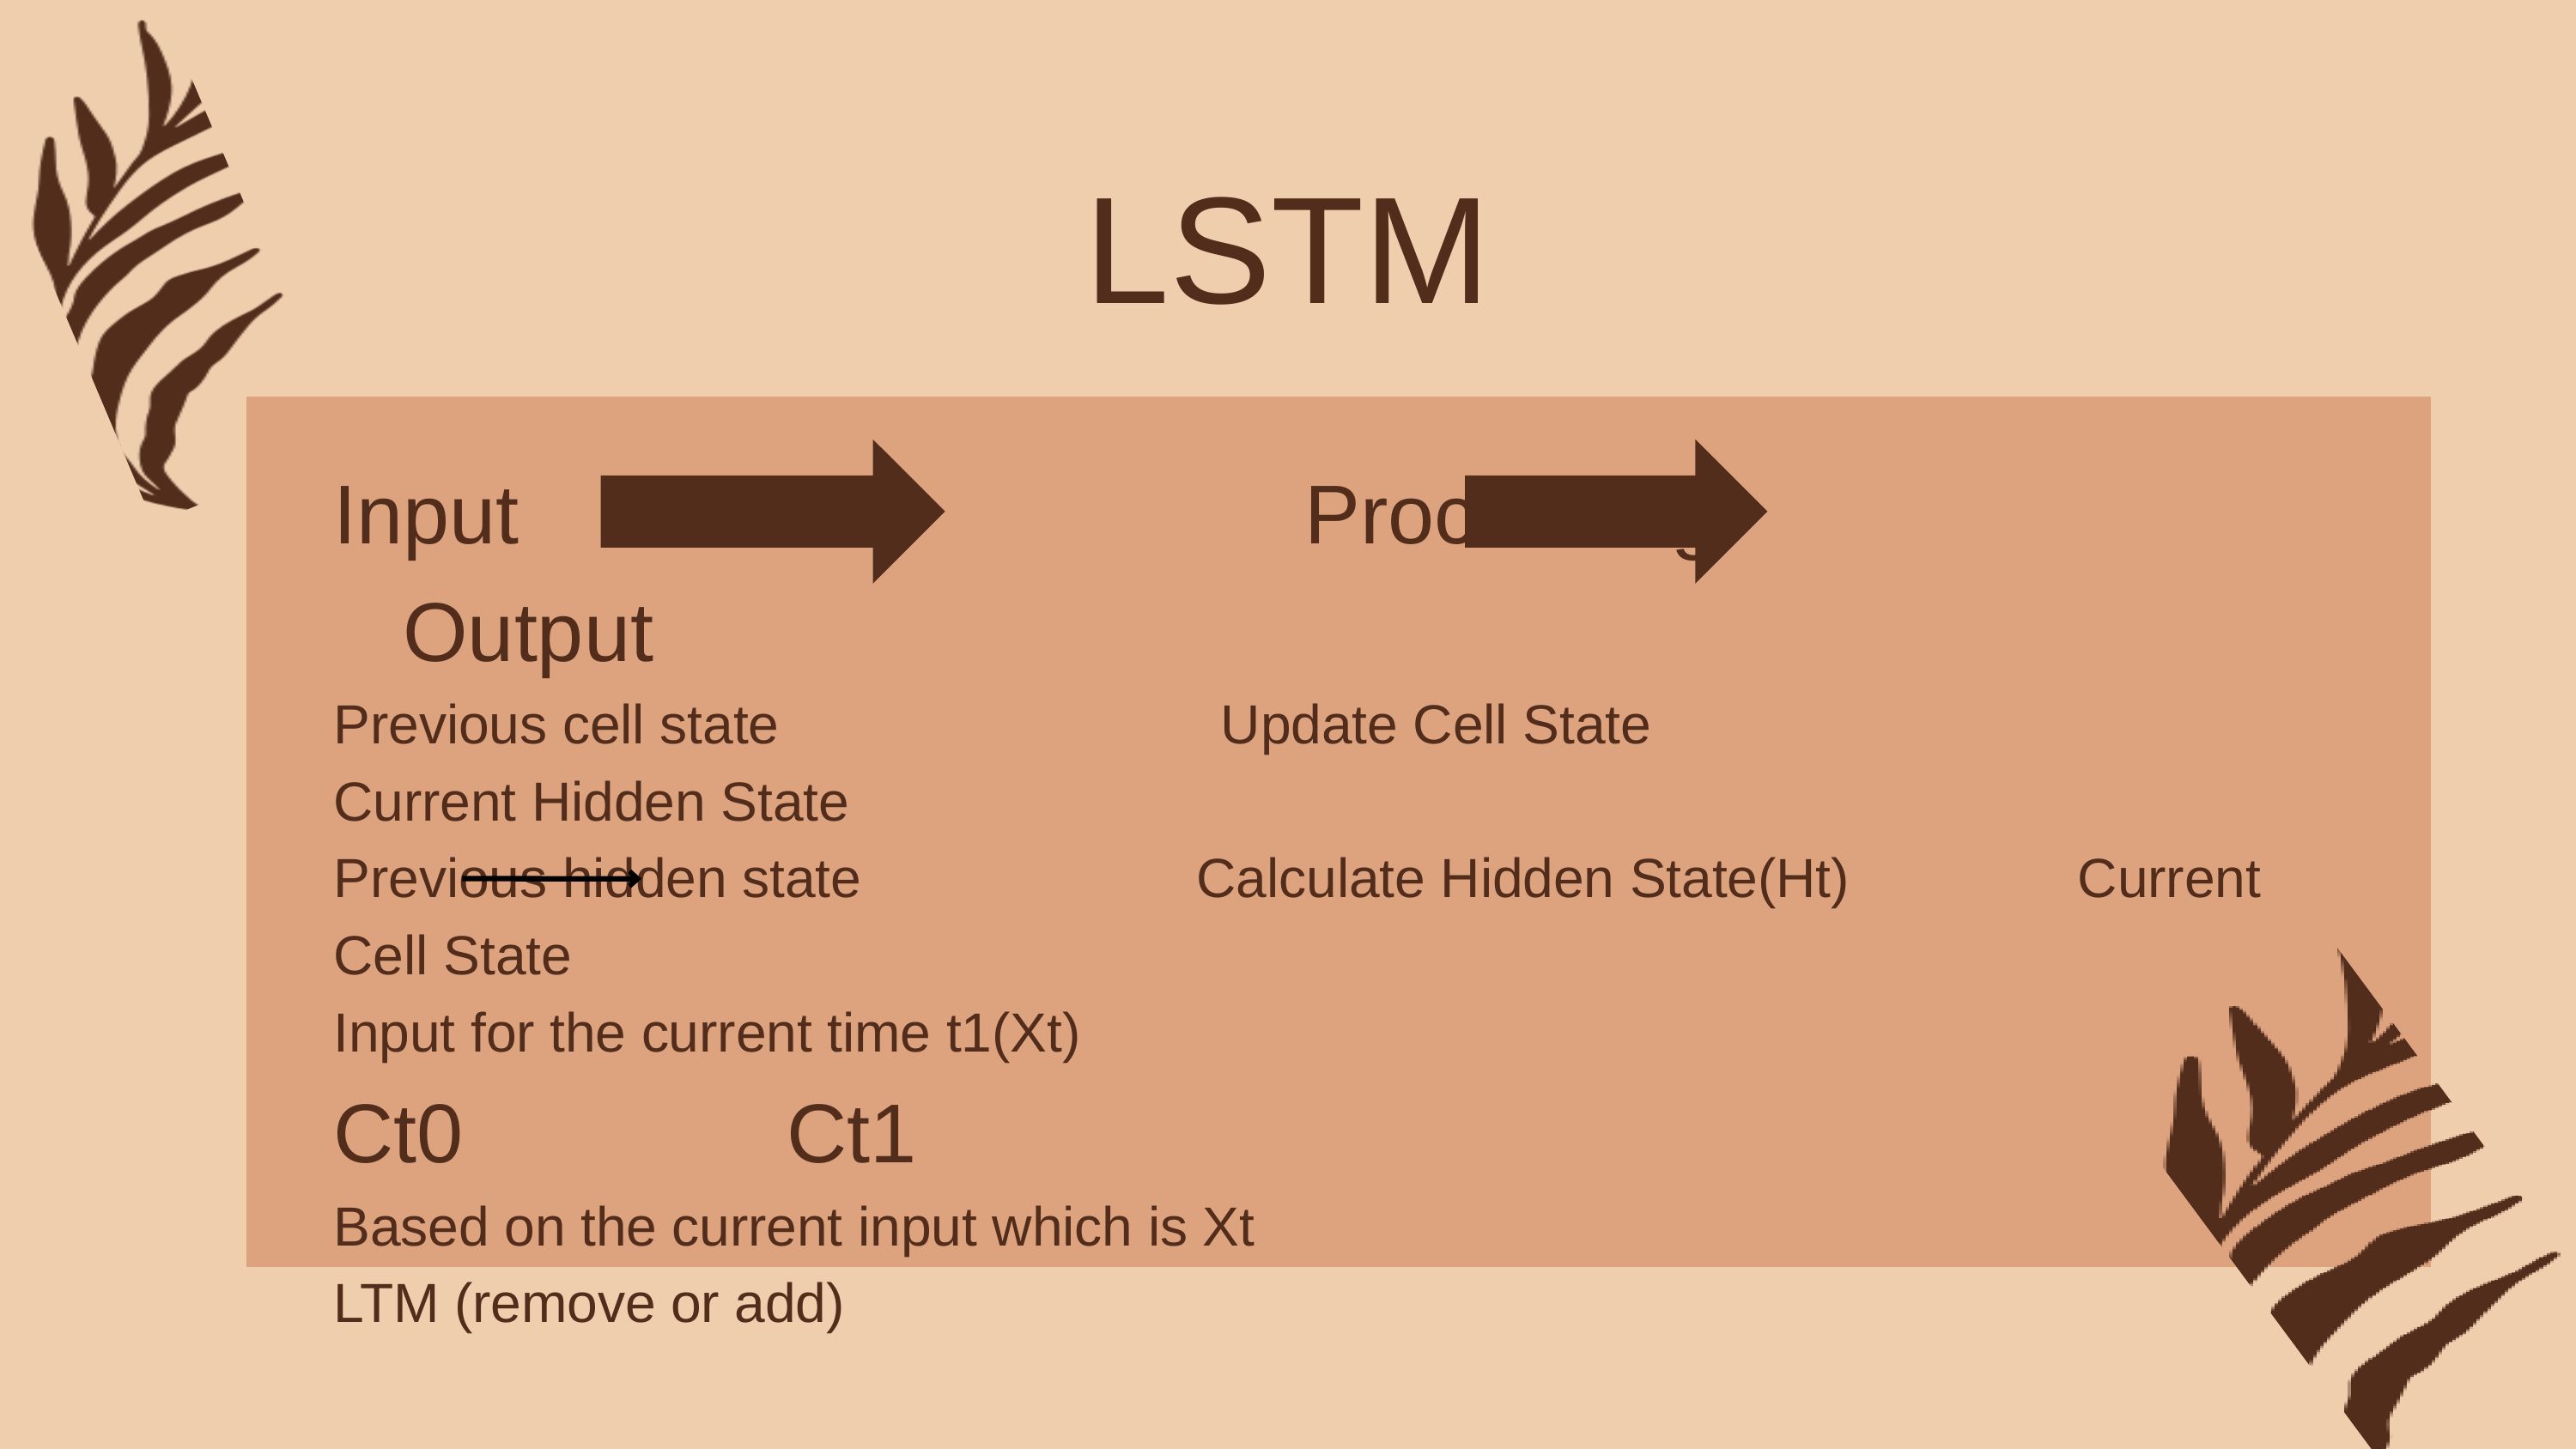

LSTM

Input                                  Processing                              Output
Previous cell state                             Update Cell State                                   Current Hidden State
Previous hidden state                      Calculate Hidden State(Ht)               Current Cell State
Input for the current time t1(Xt)
Ct0              Ct1
Based on the current input which is Xt
LTM (remove or add)